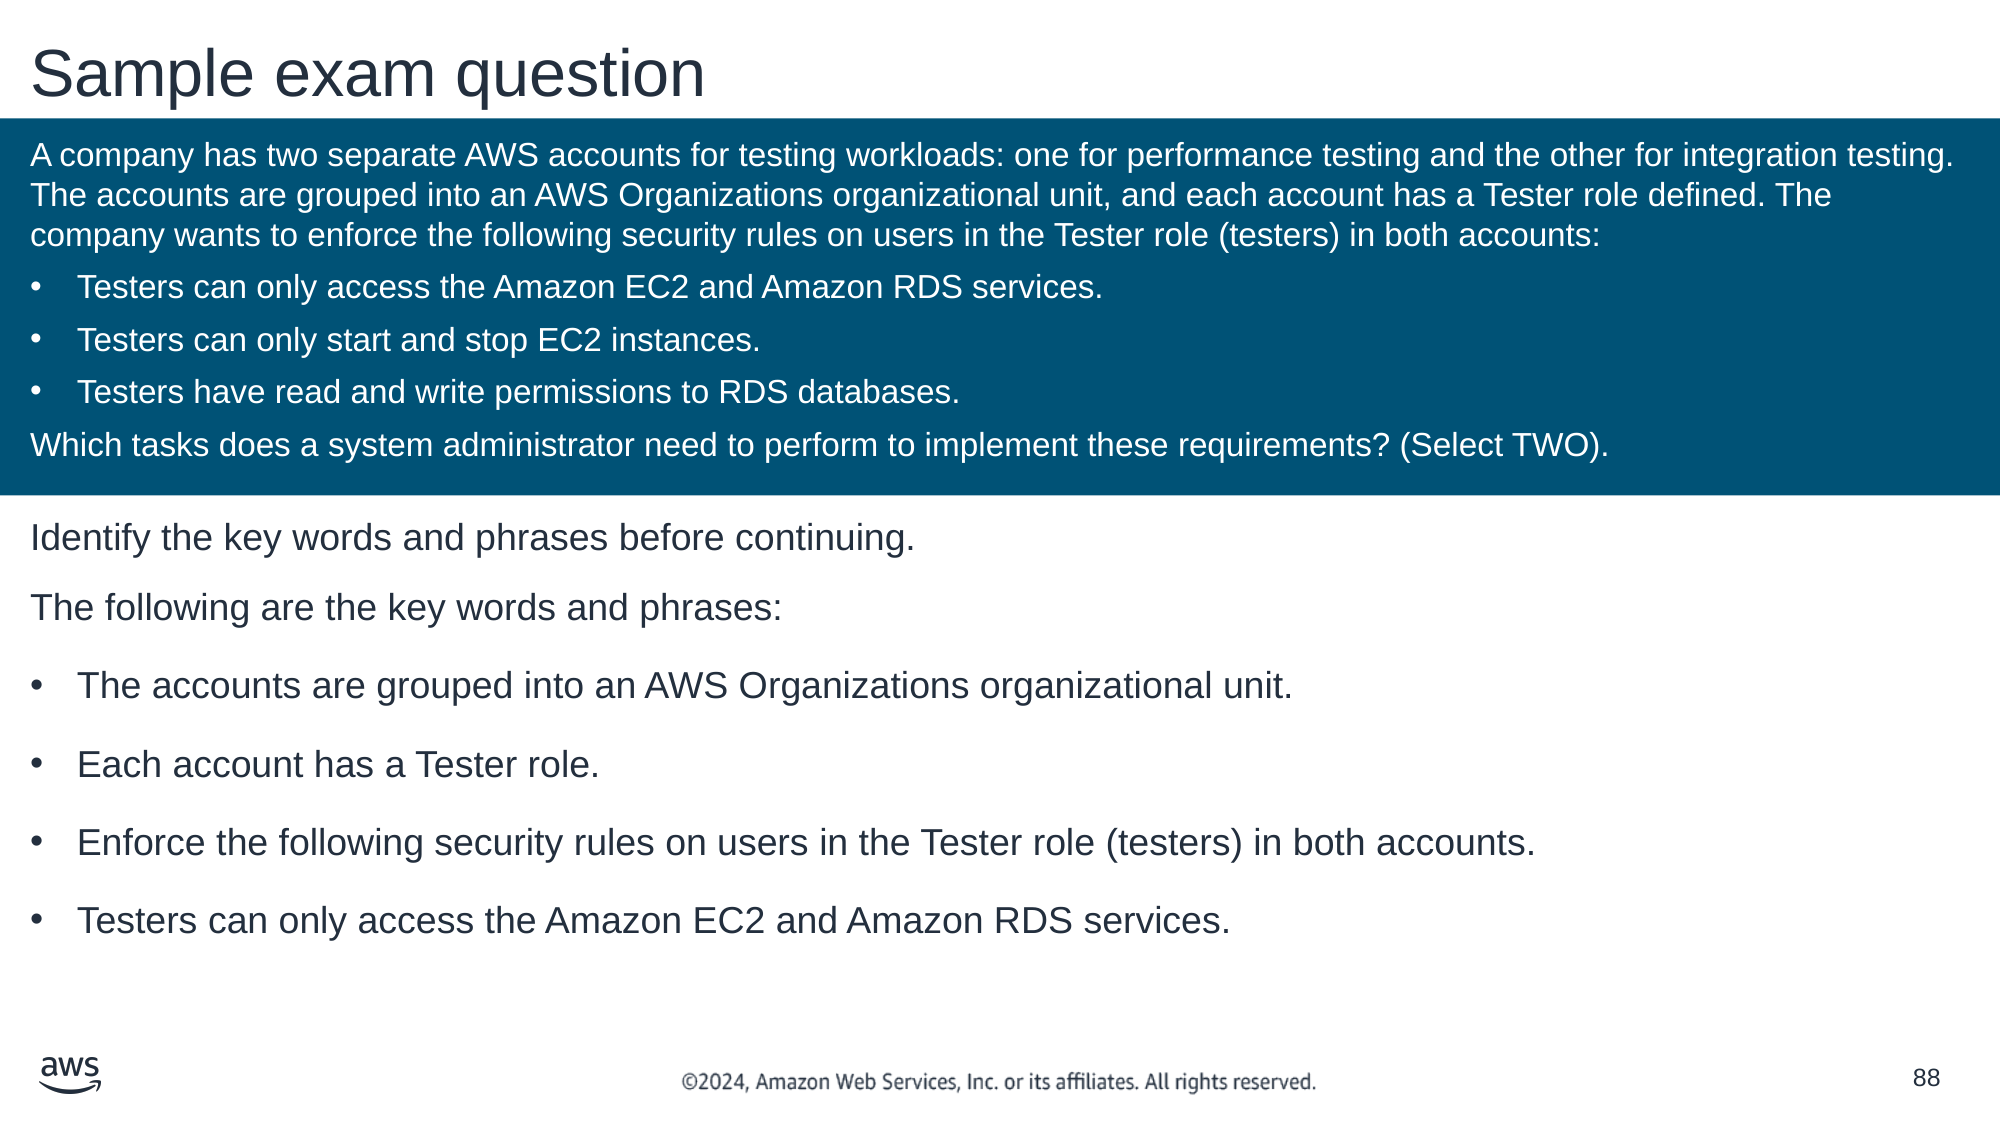

# Sample exam question
A company has two separate AWS accounts for testing workloads: one for performance testing and the other for integration testing. The accounts are grouped into an AWS Organizations organizational unit, and each account has a Tester role defined. The company wants to enforce the following security rules on users in the Tester role (testers) in both accounts:
Testers can only access the Amazon EC2 and Amazon RDS services.
Testers can only start and stop EC2 instances.
Testers have read and write permissions to RDS databases.
Which tasks does a system administrator need to perform to implement these requirements? (Select TWO).

Identify the key words and phrases before continuing.
The following are the key words and phrases:
The accounts are grouped into an AWS Organizations organizational unit.
Each account has a Tester role.
Enforce the following security rules on users in the Tester role (testers) in both accounts.
Testers can only access the Amazon EC2 and Amazon RDS services.
88